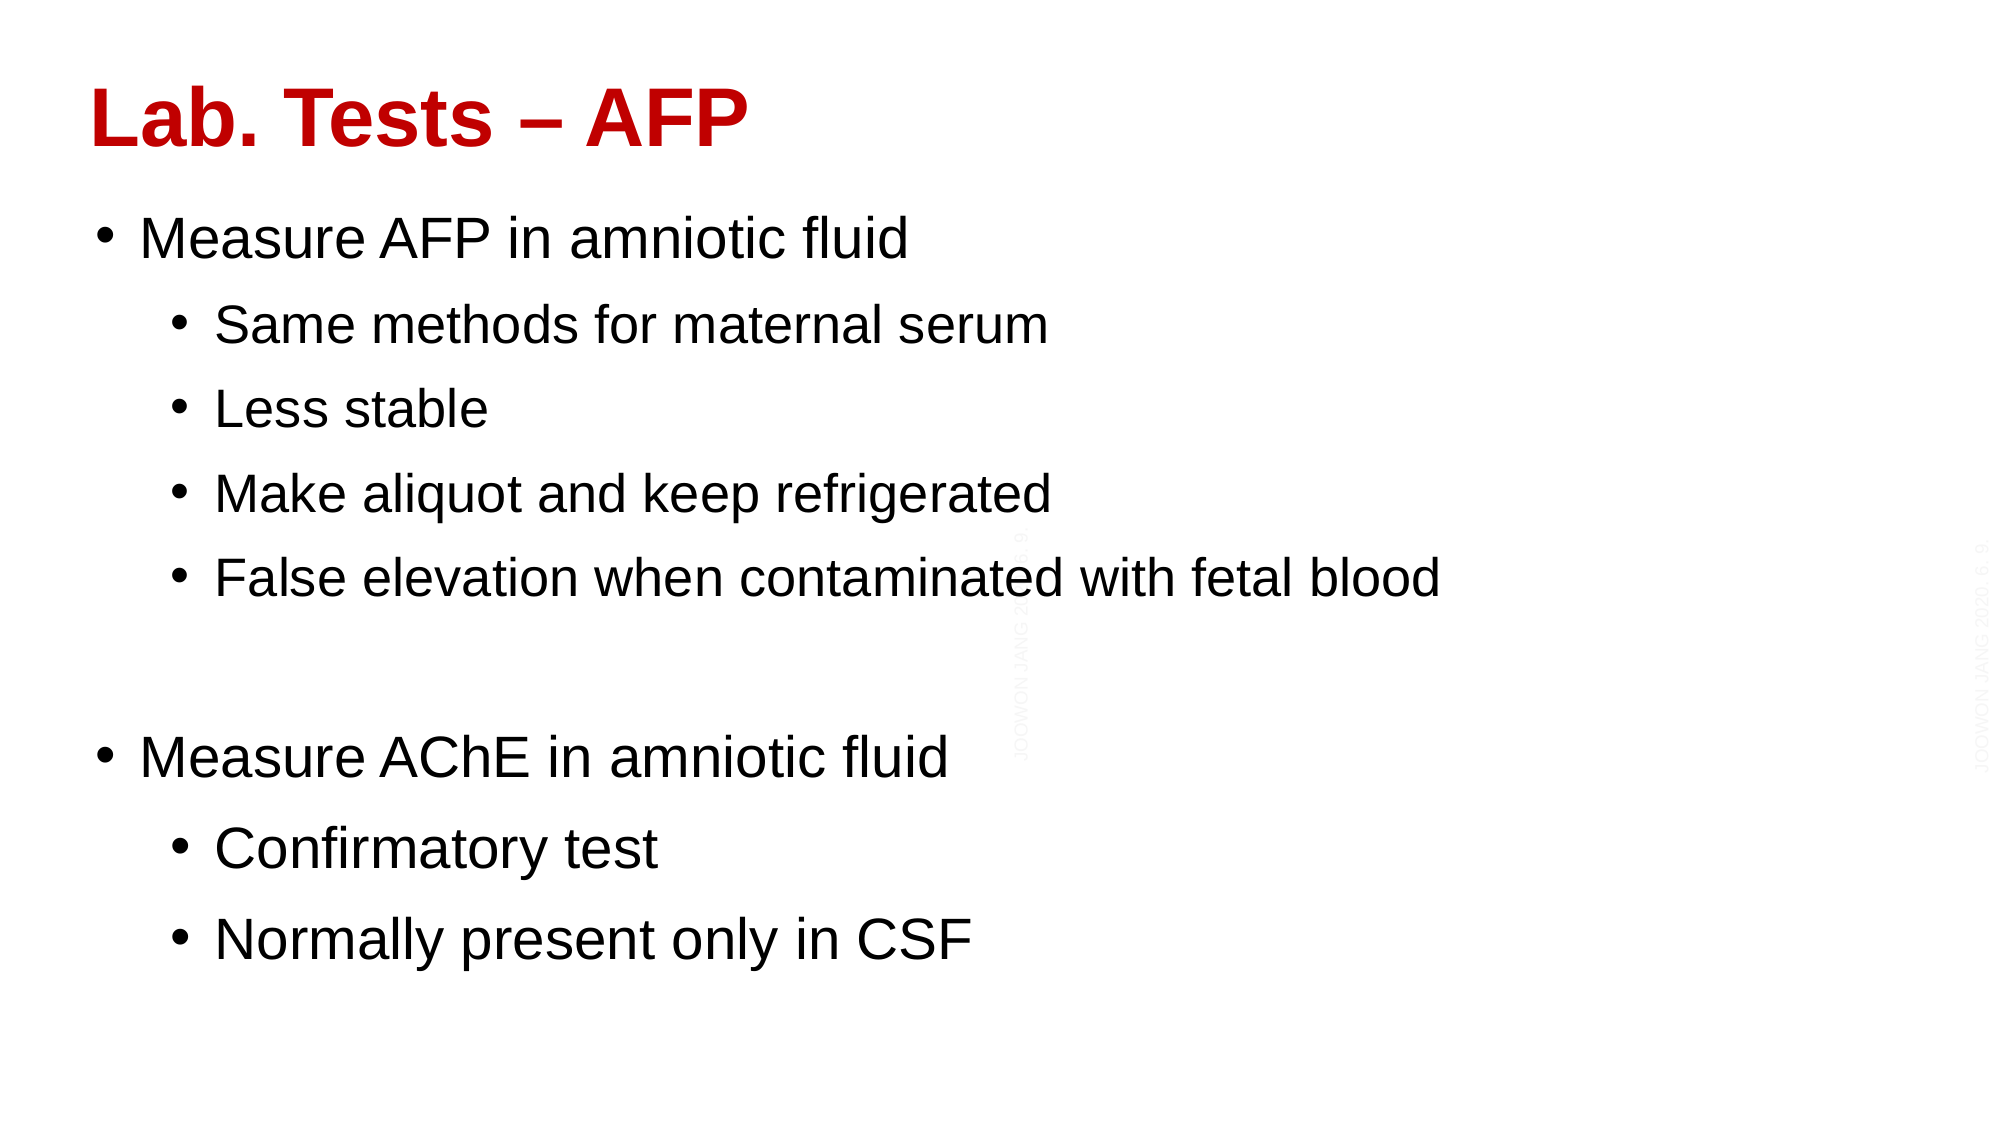

Lab. Tests – AFP
Measure AFP in amniotic fluid
Same methods for maternal serum
Less stable
Make aliquot and keep refrigerated
False elevation when contaminated with fetal blood

Measure AChE in amniotic fluid
Confirmatory test
Normally present only in CSF